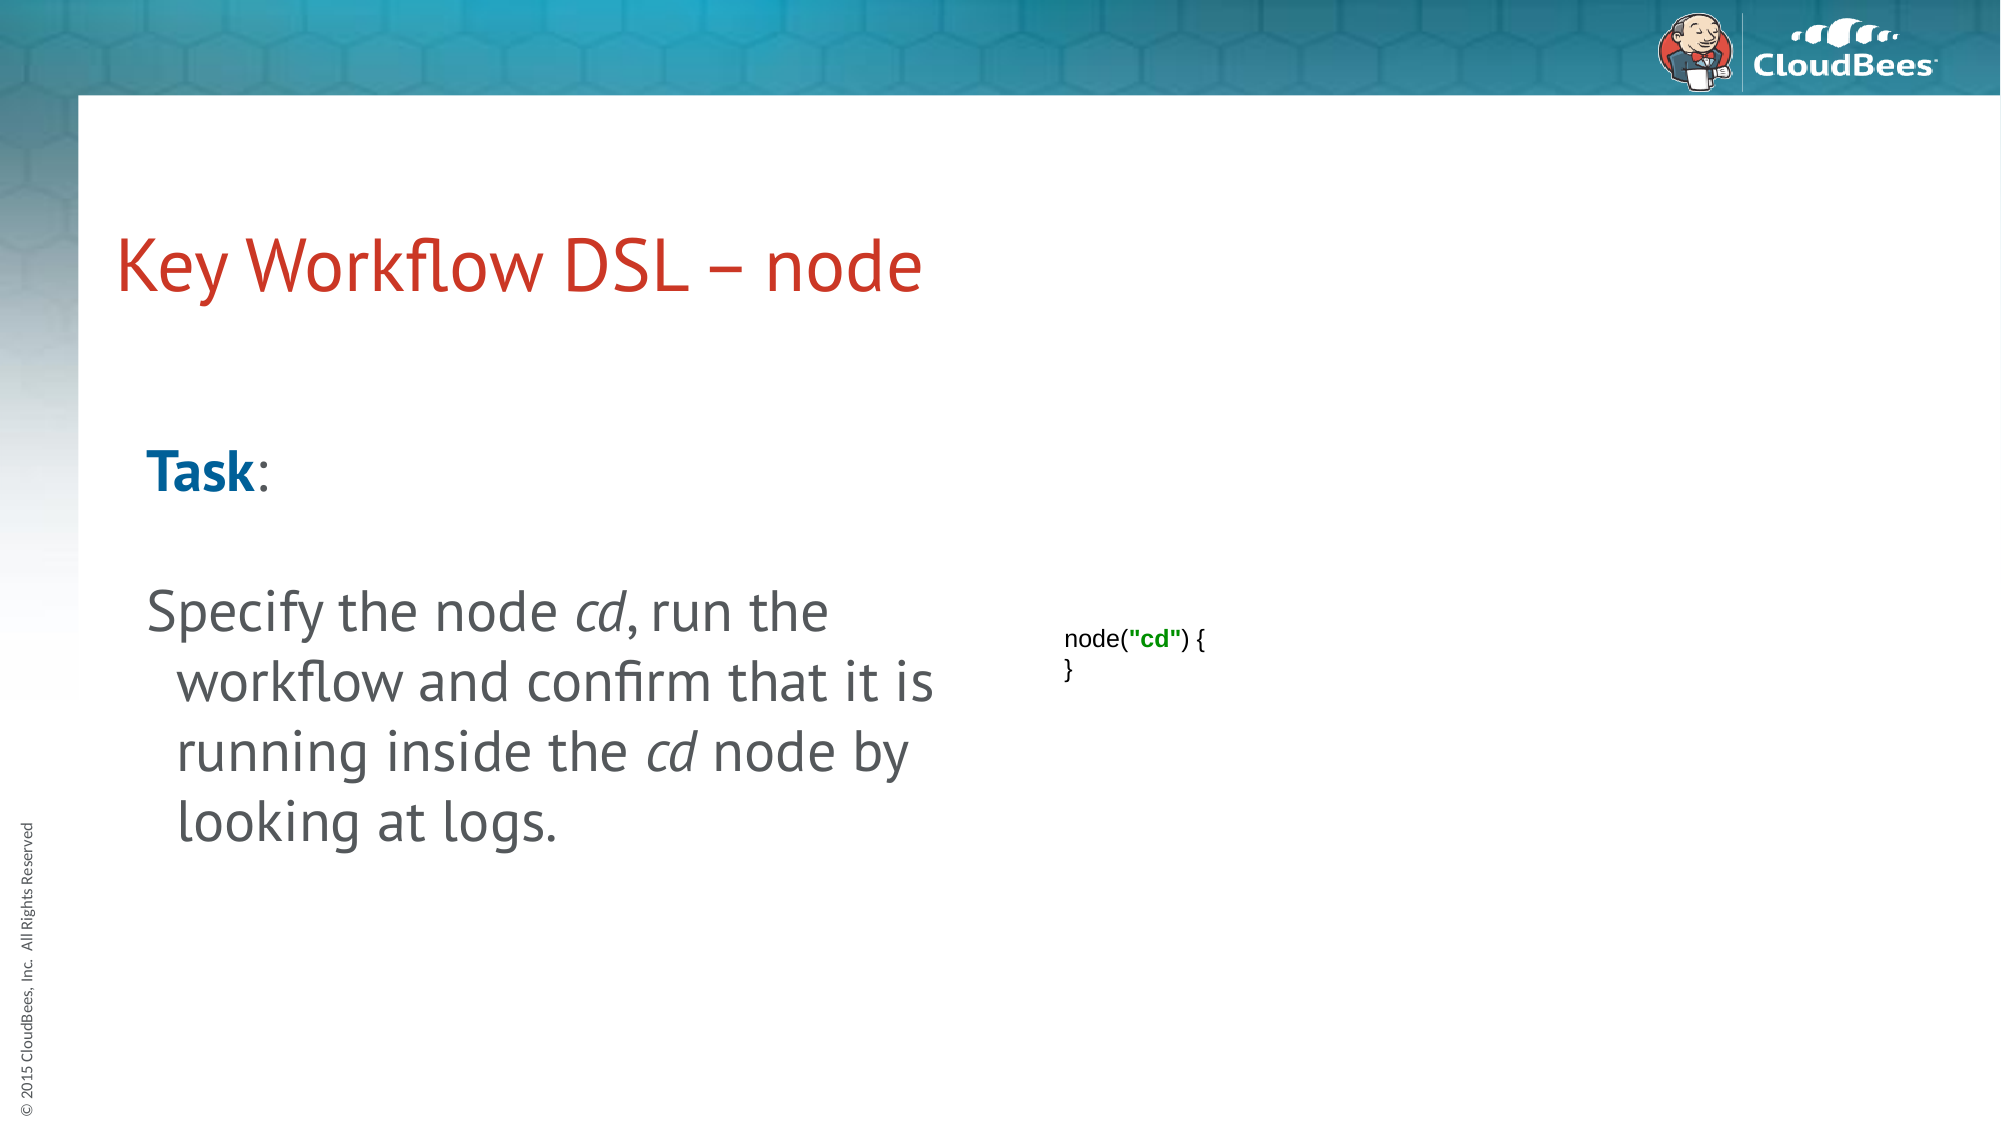

Key Workflow DSL – node

Task:

Specify the node cd, run the workflow and confirm that it is running inside the cd node by looking at logs.
node("cd") {
}